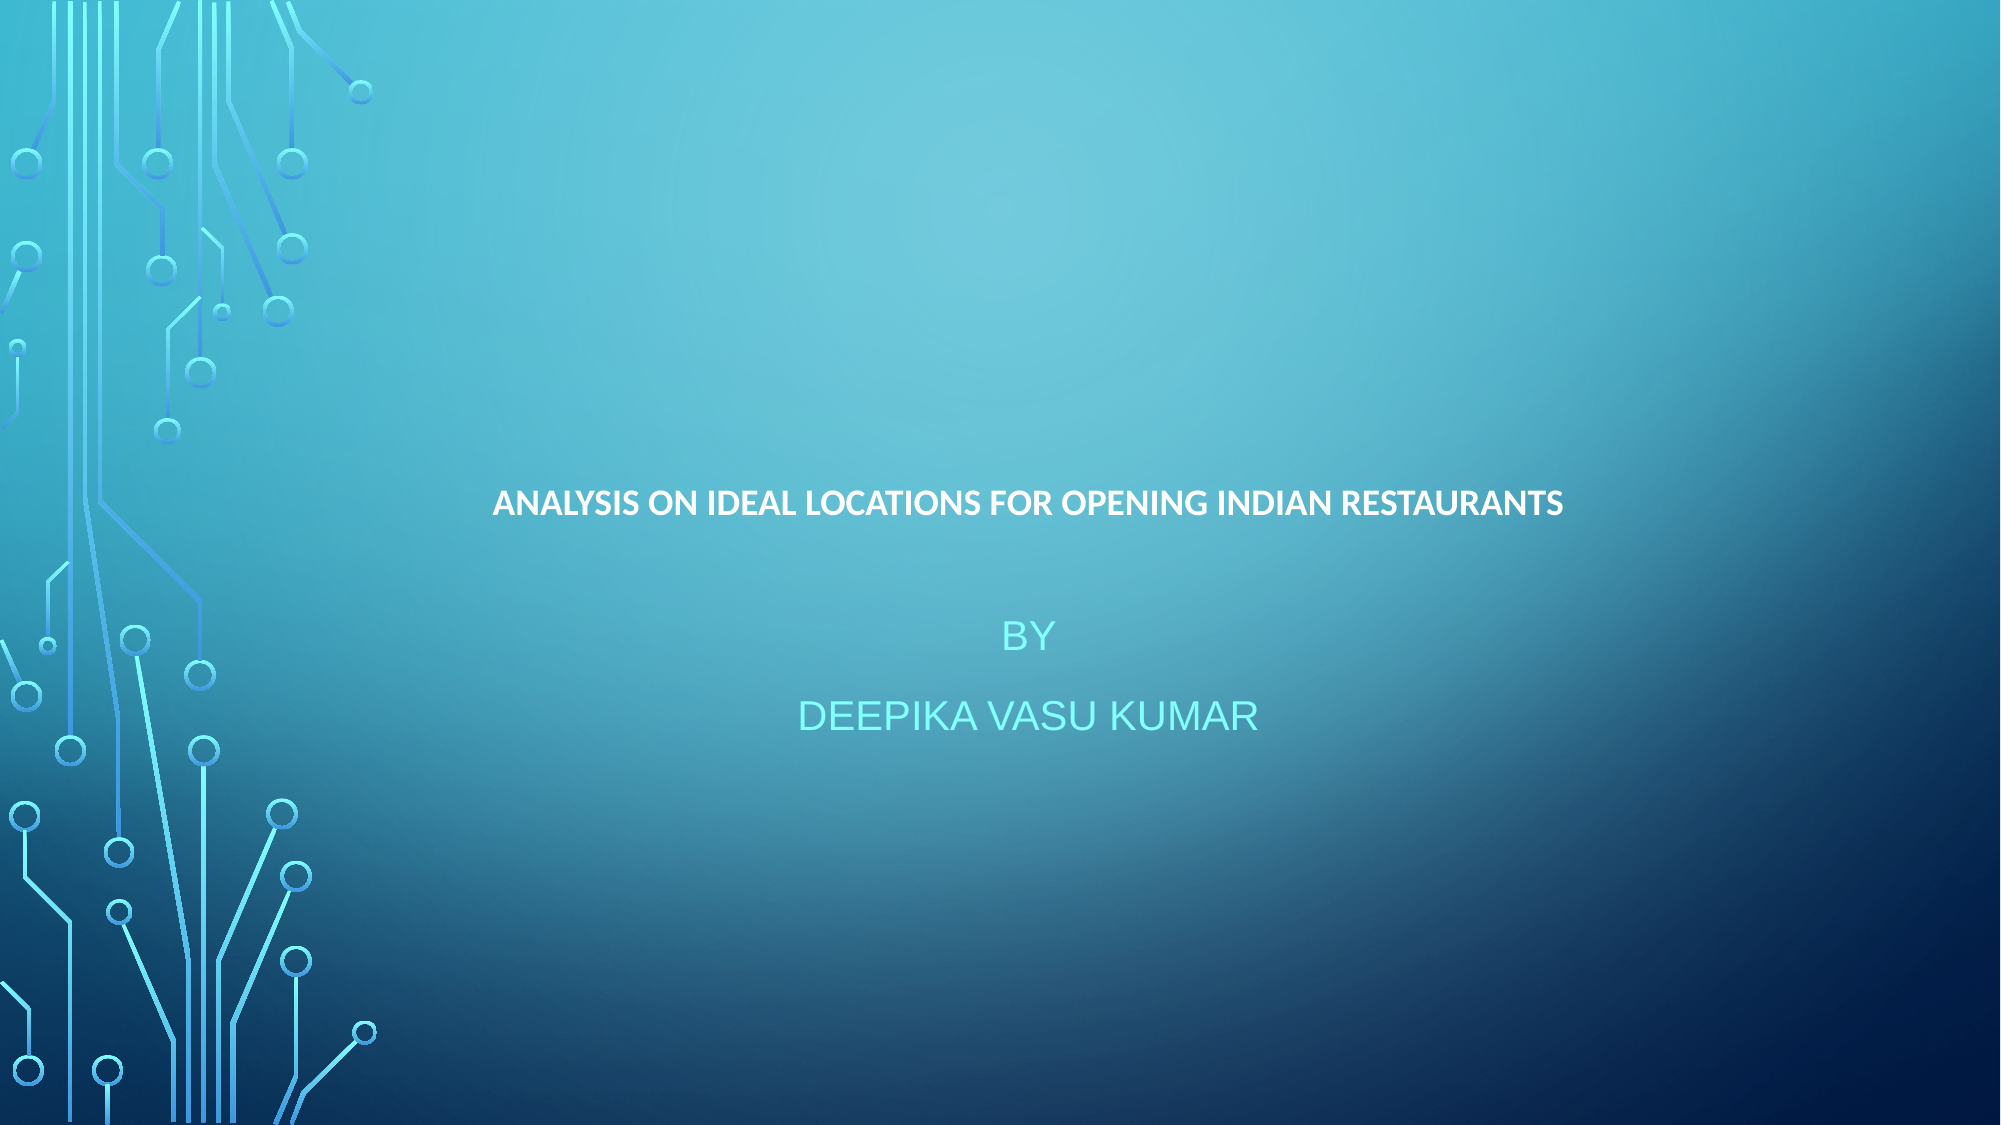

# Analysis on Ideal Locations for opening Indian Restaurants
By
Deepika Vasu Kumar